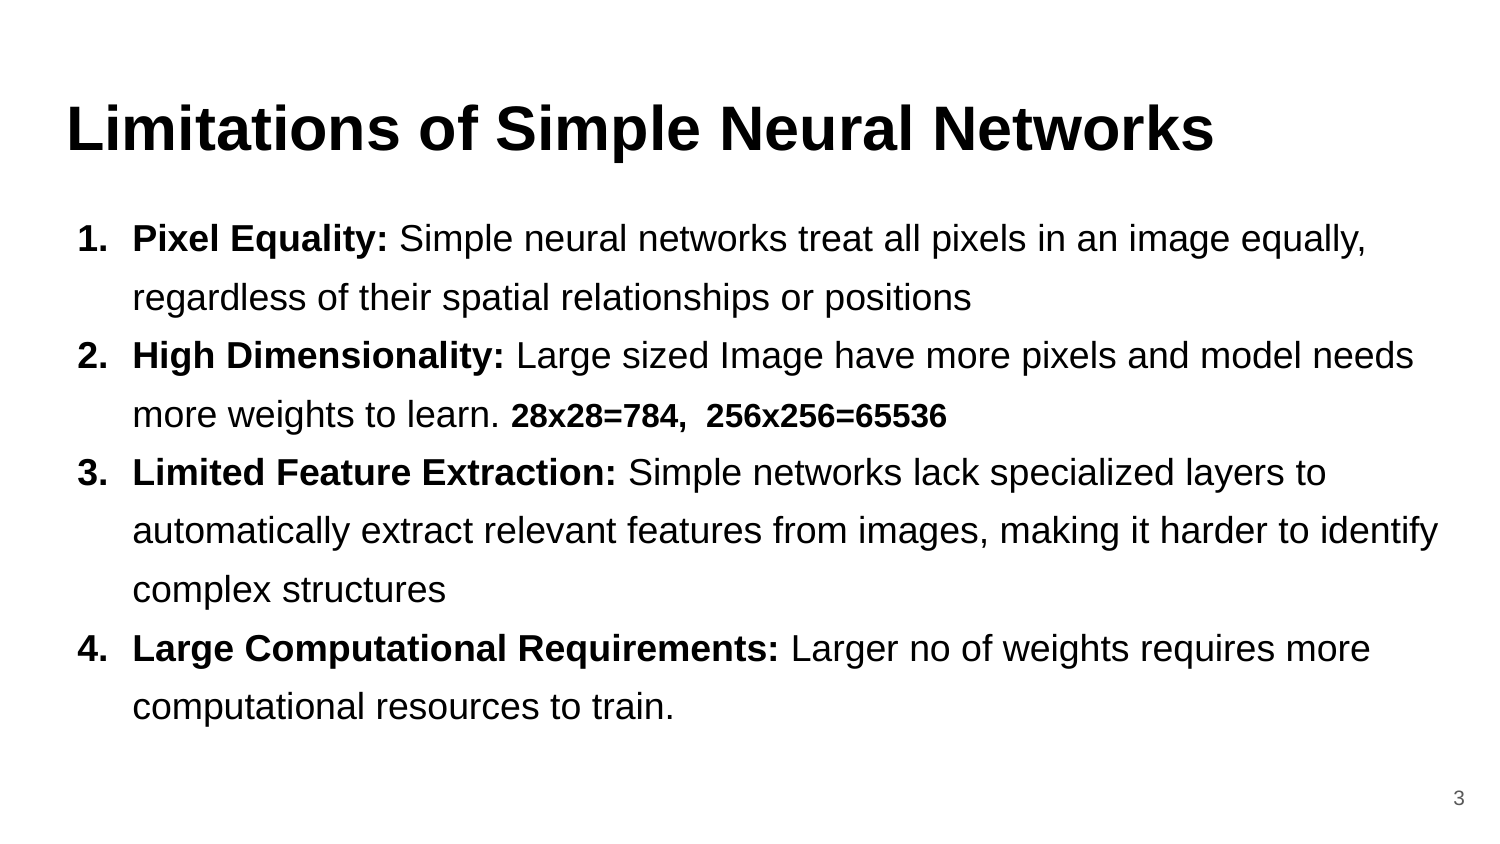

# Limitations of Simple Neural Networks
Pixel Equality: Simple neural networks treat all pixels in an image equally, regardless of their spatial relationships or positions
High Dimensionality: Large sized Image have more pixels and model needs more weights to learn. 28x28=784,  256x256=65536
Limited Feature Extraction: Simple networks lack specialized layers to automatically extract relevant features from images, making it harder to identify complex structures
Large Computational Requirements: Larger no of weights requires more computational resources to train.
3